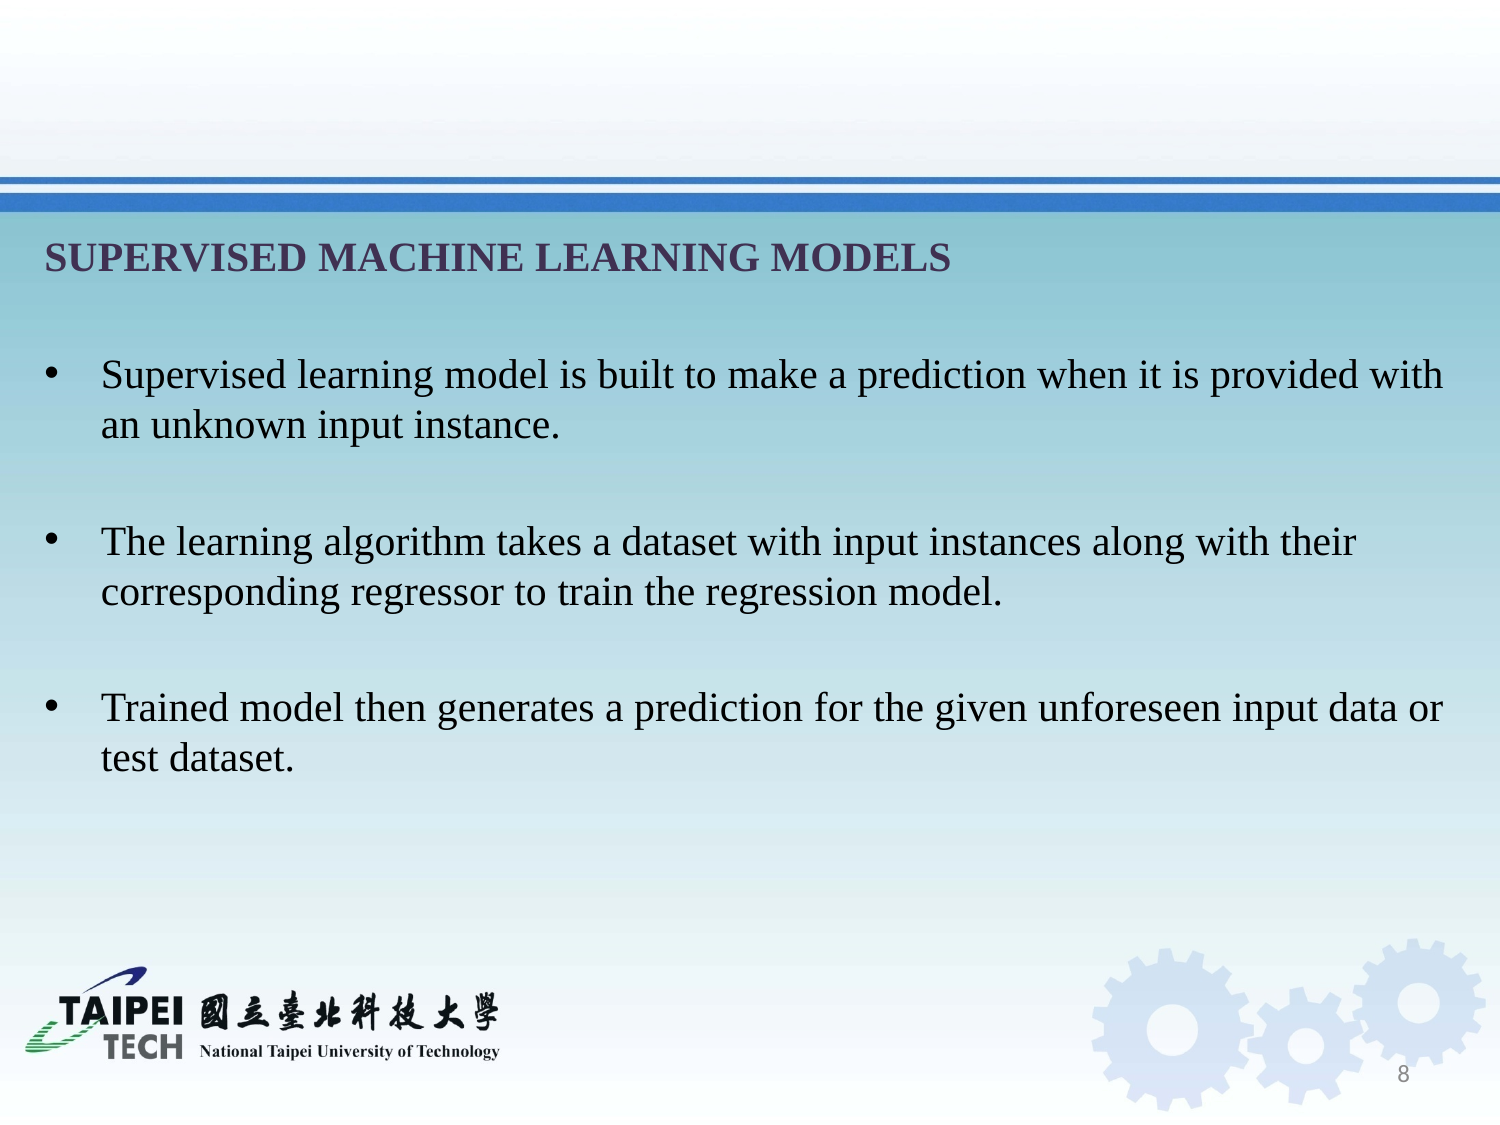

#
SUPERVISED MACHINE LEARNING MODELS

Supervised learning model is built to make a prediction when it is provided with an unknown input instance.

The learning algorithm takes a dataset with input instances along with their corresponding regressor to train the regression model.

Trained model then generates a prediction for the given unforeseen input data or test dataset.
8